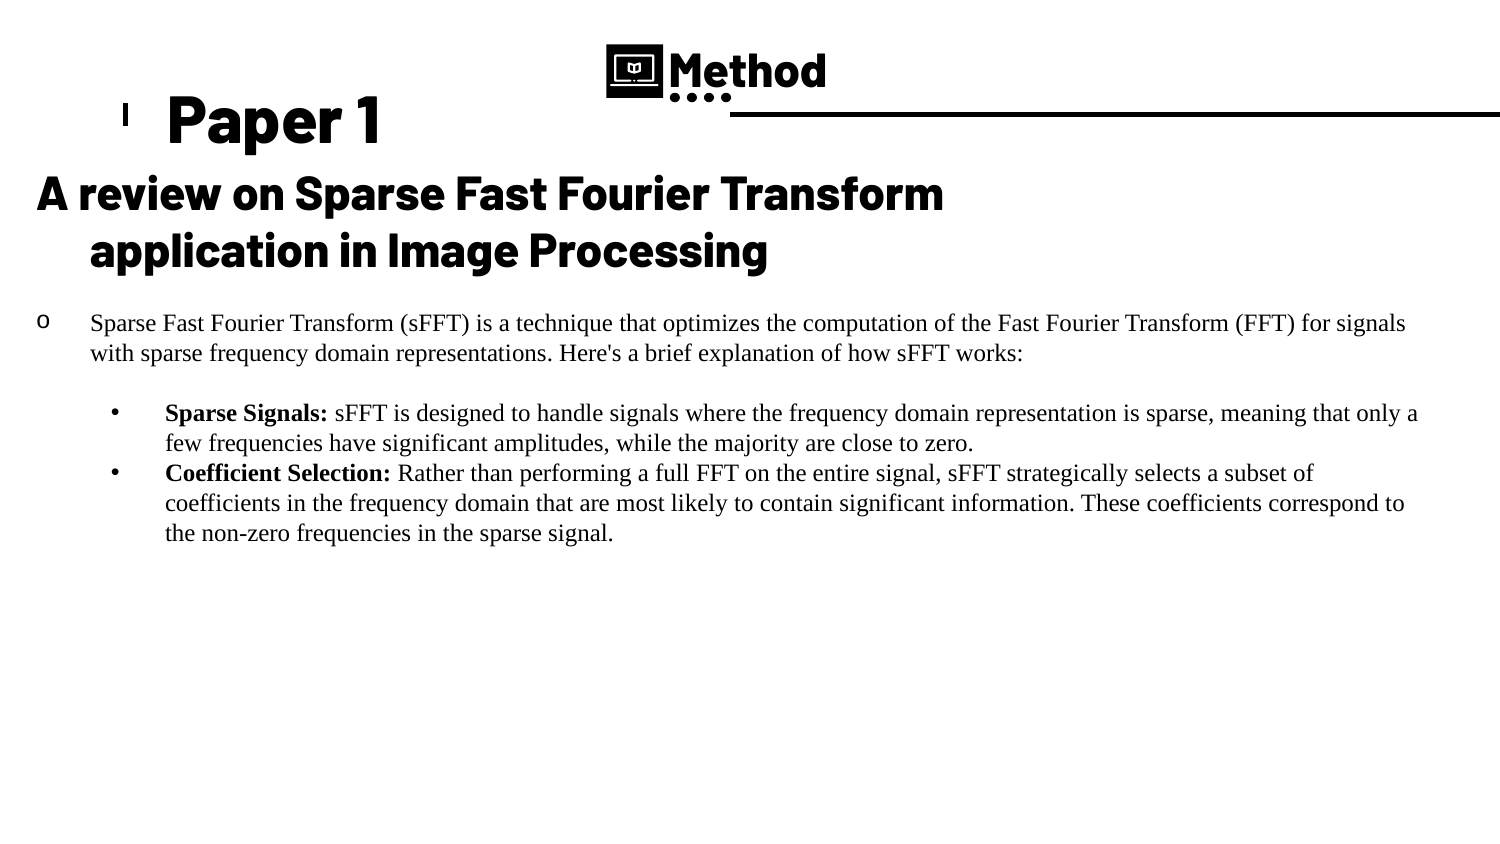

Method

# Paper 1

A review on Sparse Fast Fourier Transform application in Image Processing

Sparse Fast Fourier Transform (sFFT) is a technique that optimizes the computation of the Fast Fourier Transform (FFT) for signals with sparse frequency domain representations. Here's a brief explanation of how sFFT works:

Sparse Signals: sFFT is designed to handle signals where the frequency domain representation is sparse, meaning that only a few frequencies have significant amplitudes, while the majority are close to zero.
Coefficient Selection: Rather than performing a full FFT on the entire signal, sFFT strategically selects a subset of coefficients in the frequency domain that are most likely to contain significant information. These coefficients correspond to the non-zero frequencies in the sparse signal.